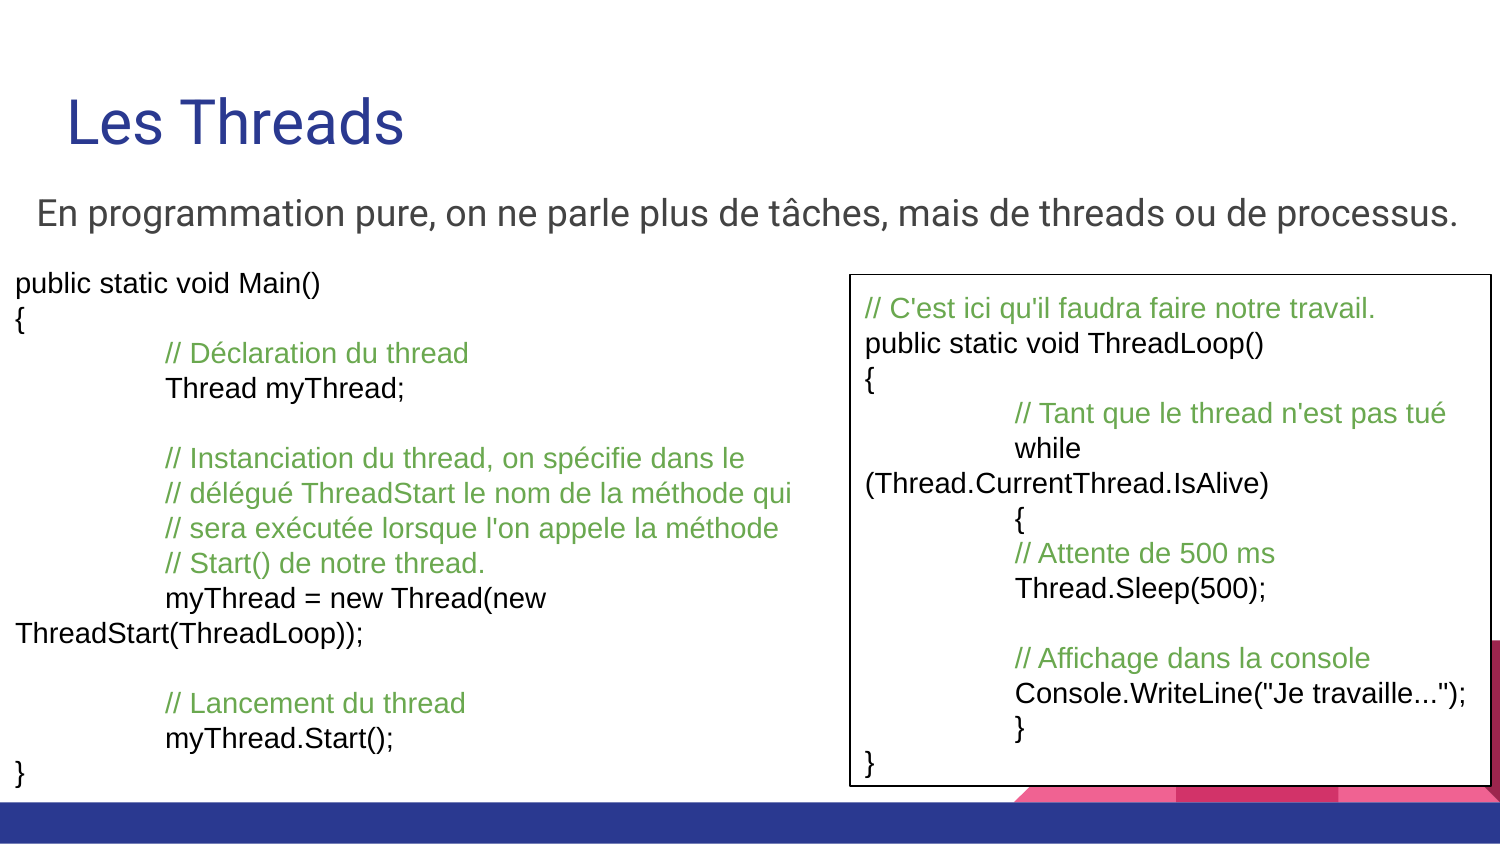

# Les Threads
En programmation pure, on ne parle plus de tâches, mais de threads ou de processus.
public static void Main()
{
        	// Déclaration du thread
        	Thread myThread;

        	// Instanciation du thread, on spécifie dans le
        	// délégué ThreadStart le nom de la méthode qui
        	// sera exécutée lorsque l'on appele la méthode
        	// Start() de notre thread.
        	myThread = new Thread(new ThreadStart(ThreadLoop));

        	// Lancement du thread
        	myThread.Start();
}

// C'est ici qu'il faudra faire notre travail.
public static void ThreadLoop()
{
        	// Tant que le thread n'est pas tué
        	while (Thread.CurrentThread.IsAlive)
        	{
            	// Attente de 500 ms
            	Thread.Sleep(500);

            	// Affichage dans la console
            	Console.WriteLine("Je travaille...");
        	}
}